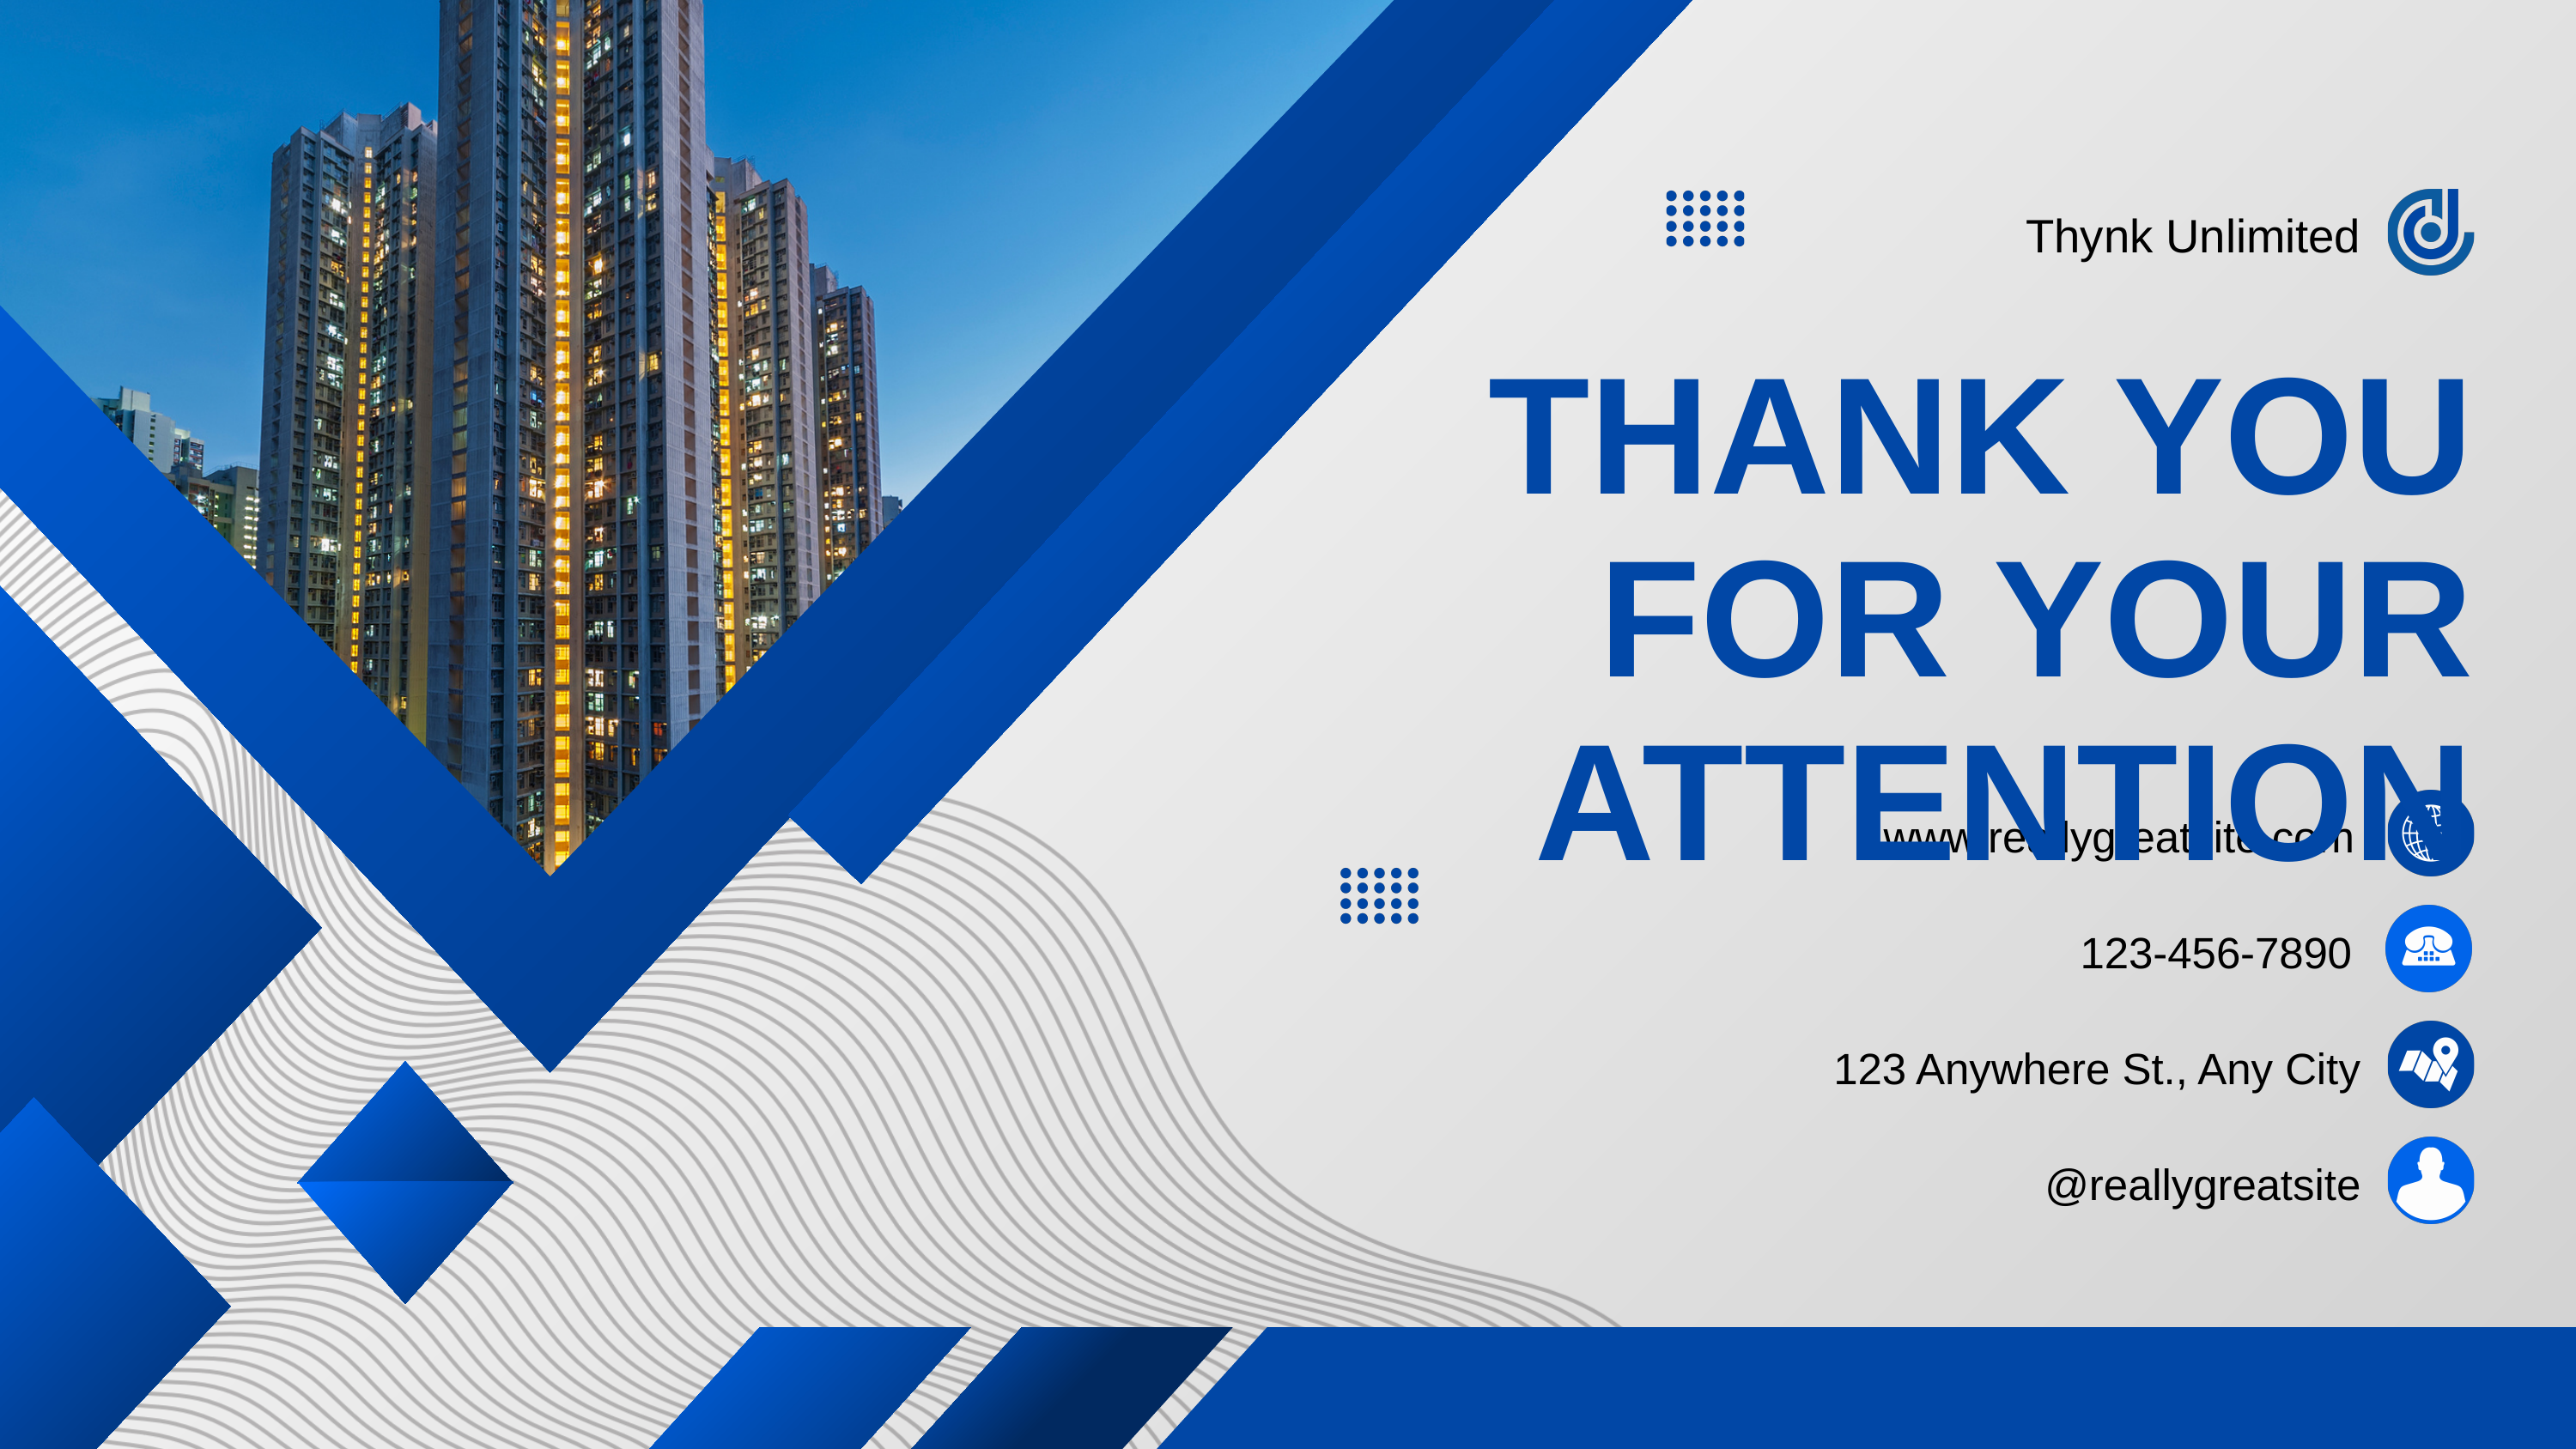

Thynk Unlimited

THANK YOU FOR YOUR ATTENTION

www.reallygreatsite.com

123-456-7890

123 Anywhere St., Any City

@reallygreatsite